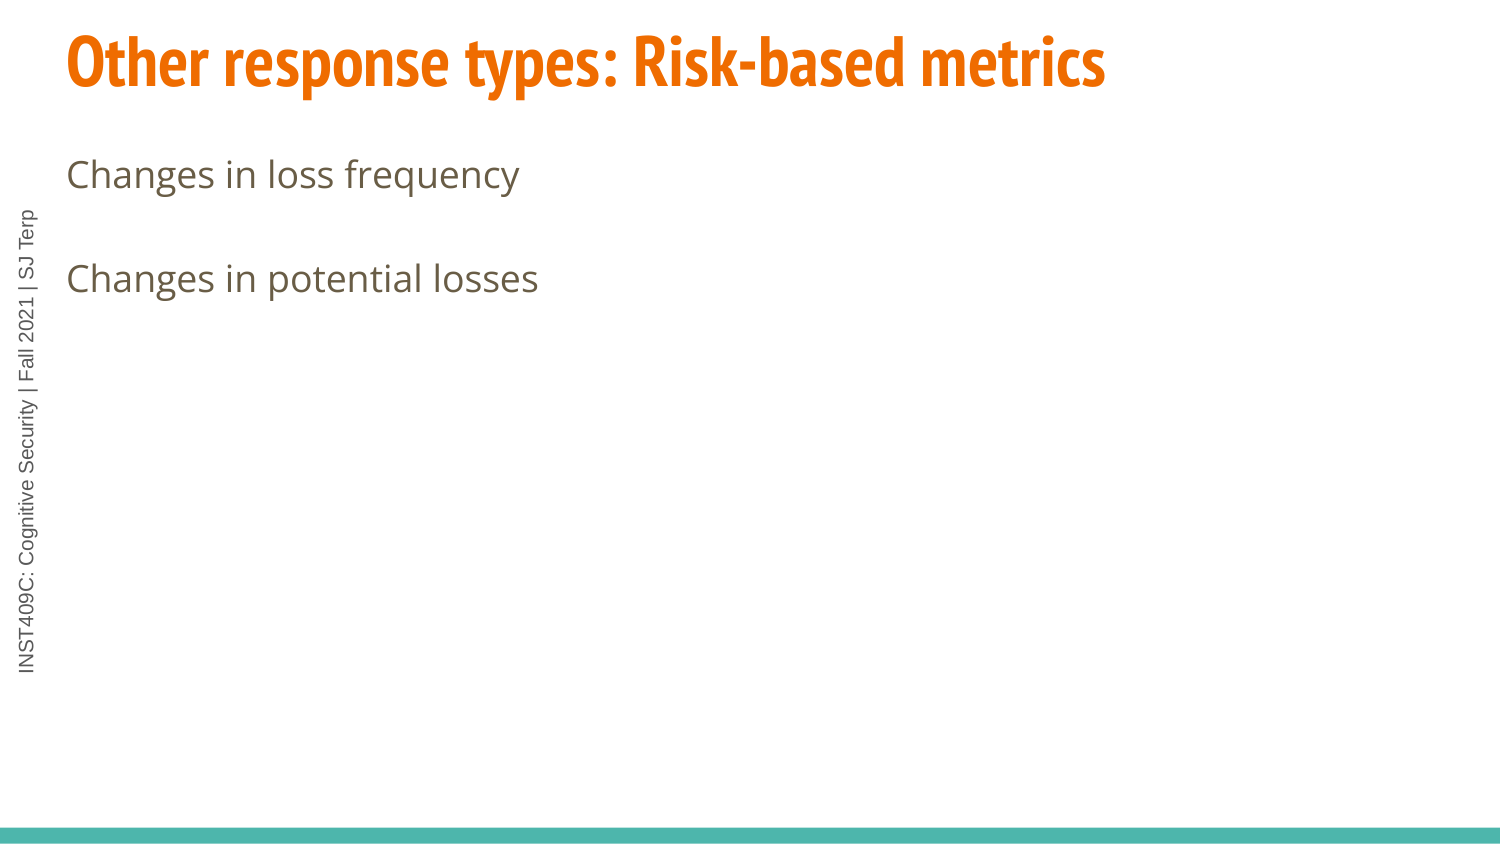

# Other response types: Risk-based metrics
Changes in loss frequency

Changes in potential losses